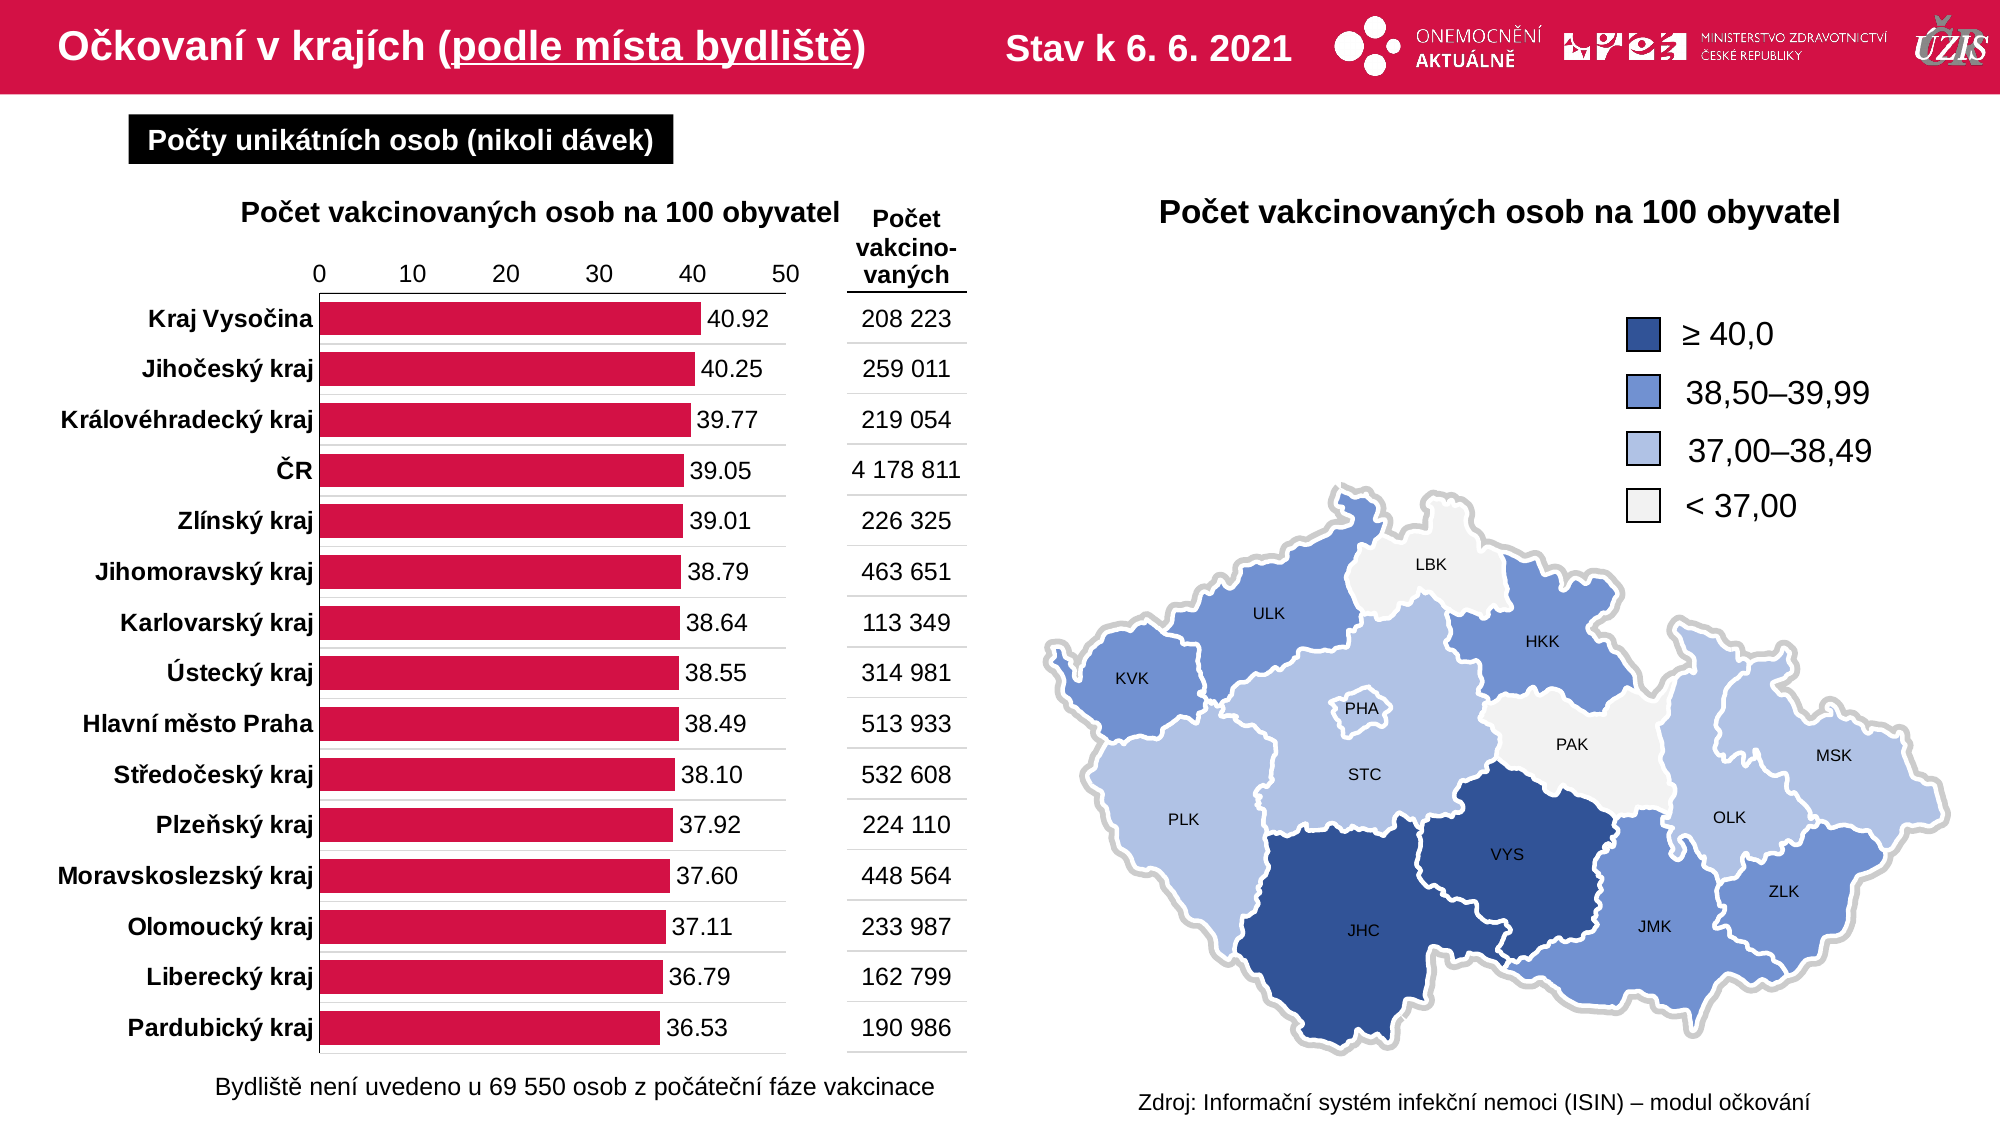

# Očkovaní v krajích (podle místa bydliště)
Stav k 6. 6. 2021
Počty unikátních osob (nikoli dávek)
Počet vakcinovaných osob na 100 obyvatel
Počet vakcinovaných osob na 100 obyvatel
| Počet vakcino-vaných |
| --- |
| 208 223 |
| 259 011 |
| 219 054 |
| 4 178 811 |
| 226 325 |
| 463 651 |
| 113 349 |
| 314 981 |
| 513 933 |
| 532 608 |
| 224 110 |
| 448 564 |
| 233 987 |
| 162 799 |
| 190 986 |

### Chart

| Category | počet na 1000 |
|---|---|
| Kraj Vysočina | 40.9201497 |
| Jihočeský kraj | 40.2471599 |
| Královéhradecký kraj | 39.7699359 |
| ČR | 39.0478236 |
| Zlínský kraj | 39.0135472 |
| Jihomoravský kraj | 38.7886327 |
| Karlovarský kraj | 38.6446468 |
| Ústecký kraj | 38.5531772 |
| Hlavní město Praha | 38.4944318 |
| Středočeský kraj | 38.0979358 |
| Plzeňský kraj | 37.9178433 |
| Moravskoslezský kraj | 37.6048972 |
| Olomoucký kraj | 37.1100453 |
| Liberecký kraj | 36.79273 |
| Pardubický kraj | 36.5274569 |
≥ 40,0

38,50–39,99

37,00–38,49

< 37,00

LBK

ULK

HKK

KVK

PHA

PAK
MSK

STC
OLK

PLK

VYS
ZLK
JMK
JHC
Bydliště není uvedeno u 69 550 osob z počáteční fáze vakcinace
Zdroj: Informační systém infekční nemoci (ISIN) – modul očkování